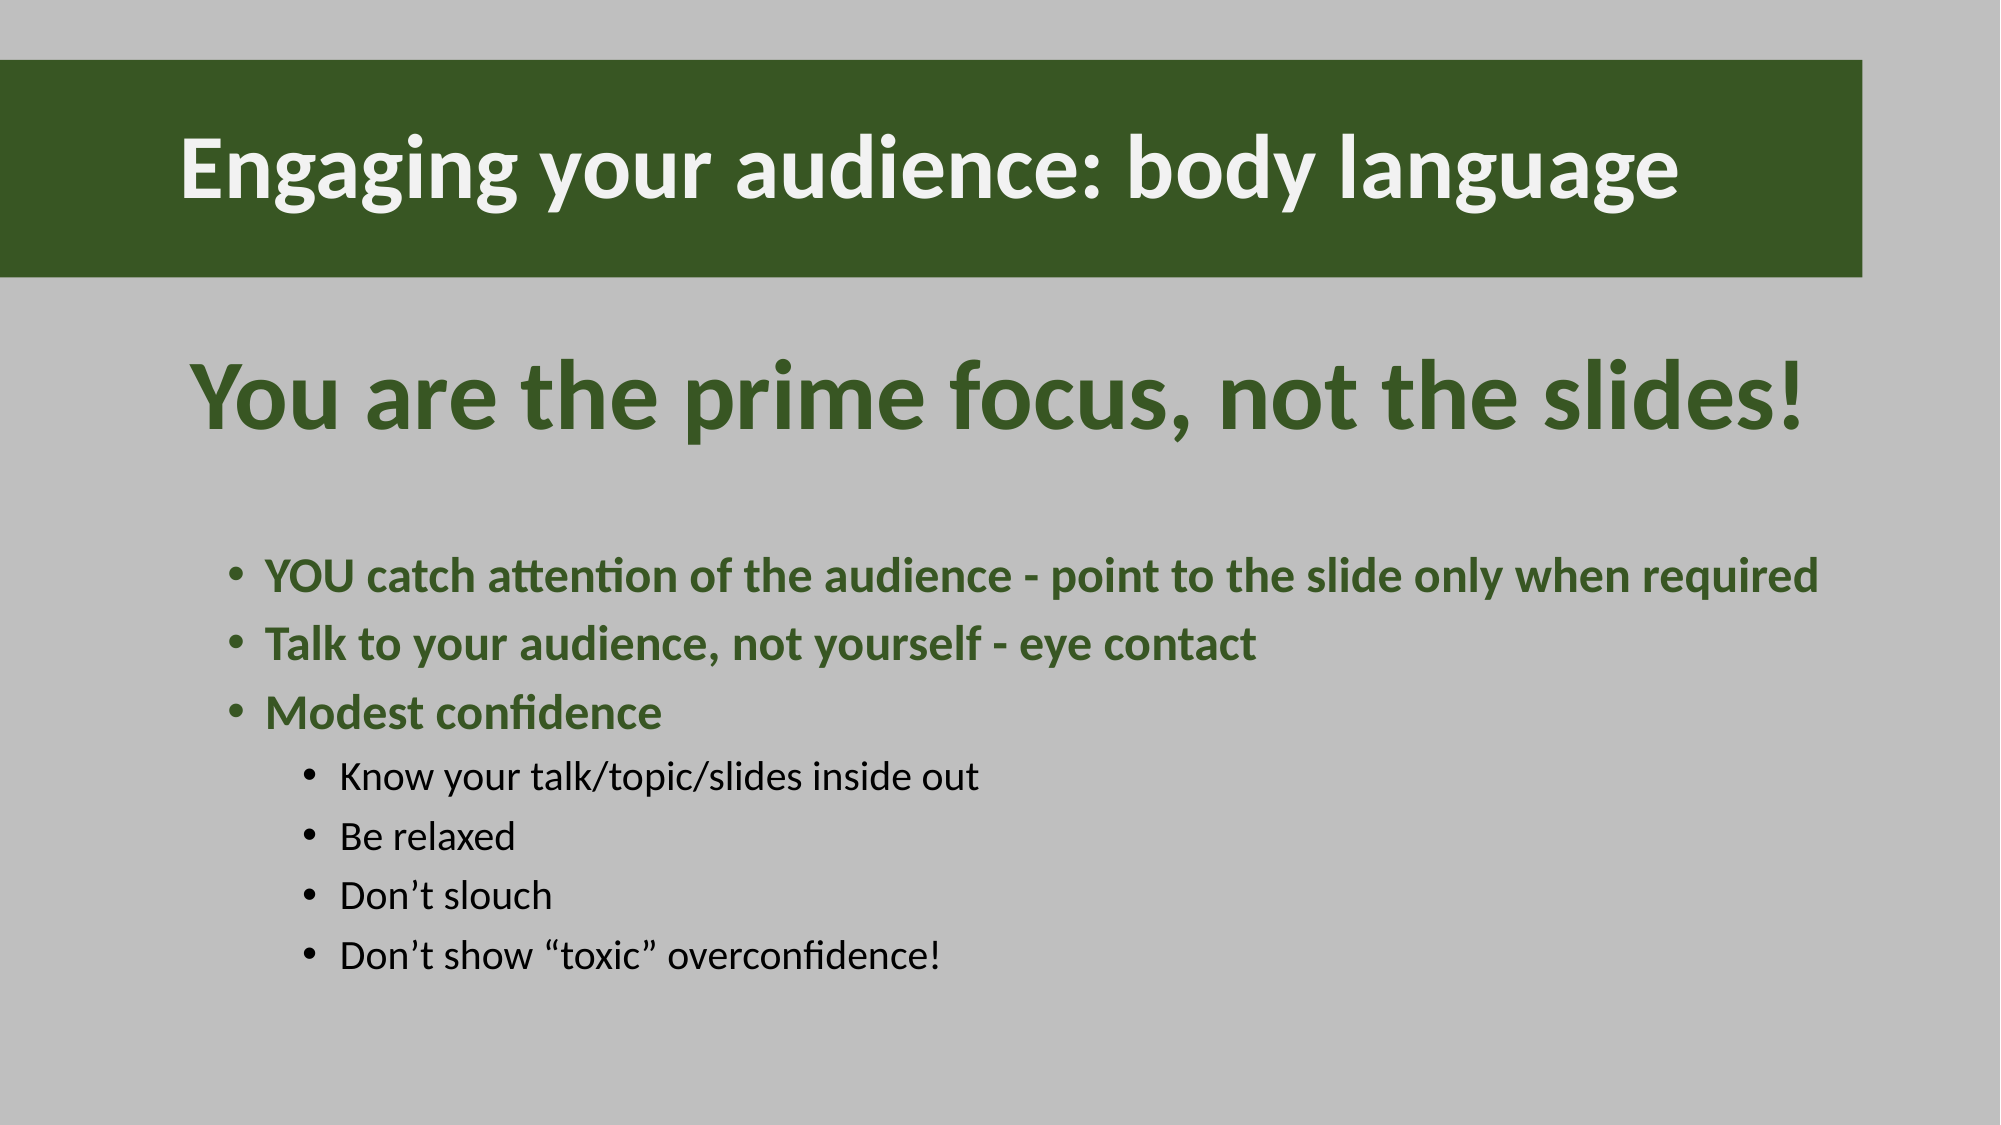

# Engaging your audience: body language
You are the prime focus, not the slides!

YOU catch attention of the audience - point to the slide only when required
Talk to your audience, not yourself - eye contact
Modest confidence
Know your talk/topic/slides inside out
Be relaxed
Don’t slouch
Don’t show “toxic” overconfidence!